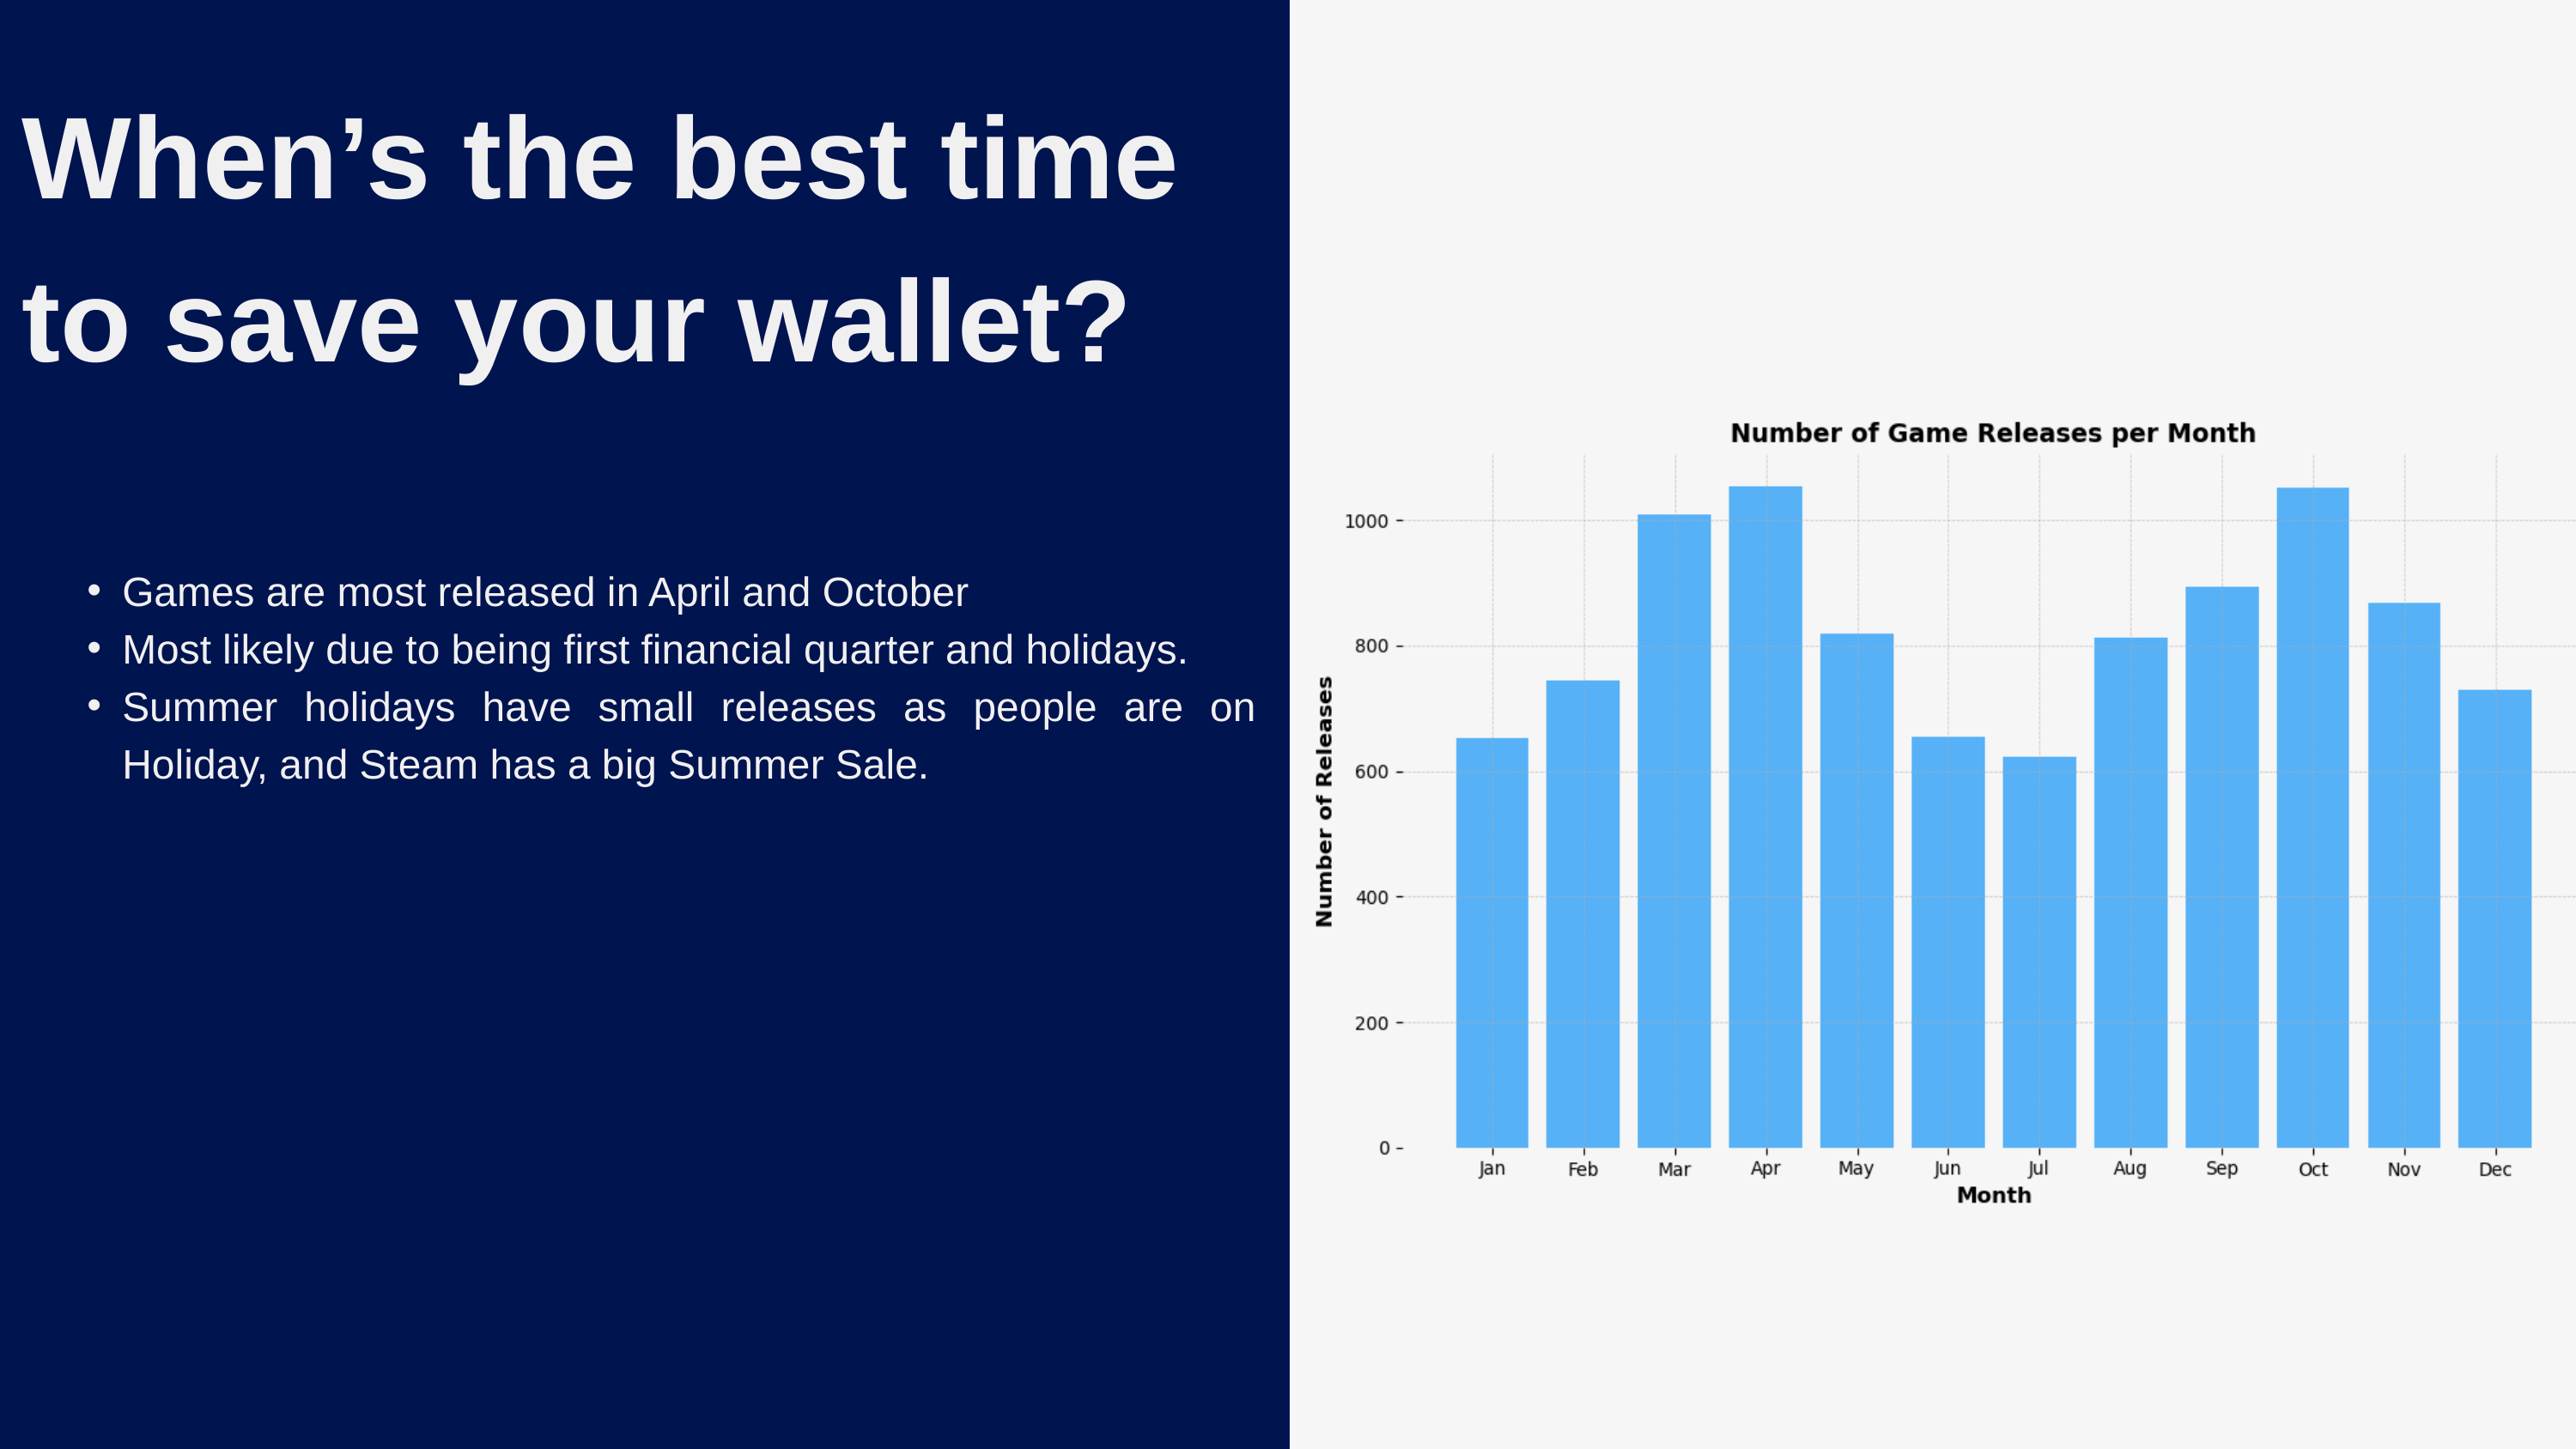

When’s the best time to save your wallet?

Games are most released in April and October
Most likely due to being first financial quarter and holidays.
Summer holidays have small releases as people are on Holiday, and Steam has a big Summer Sale.